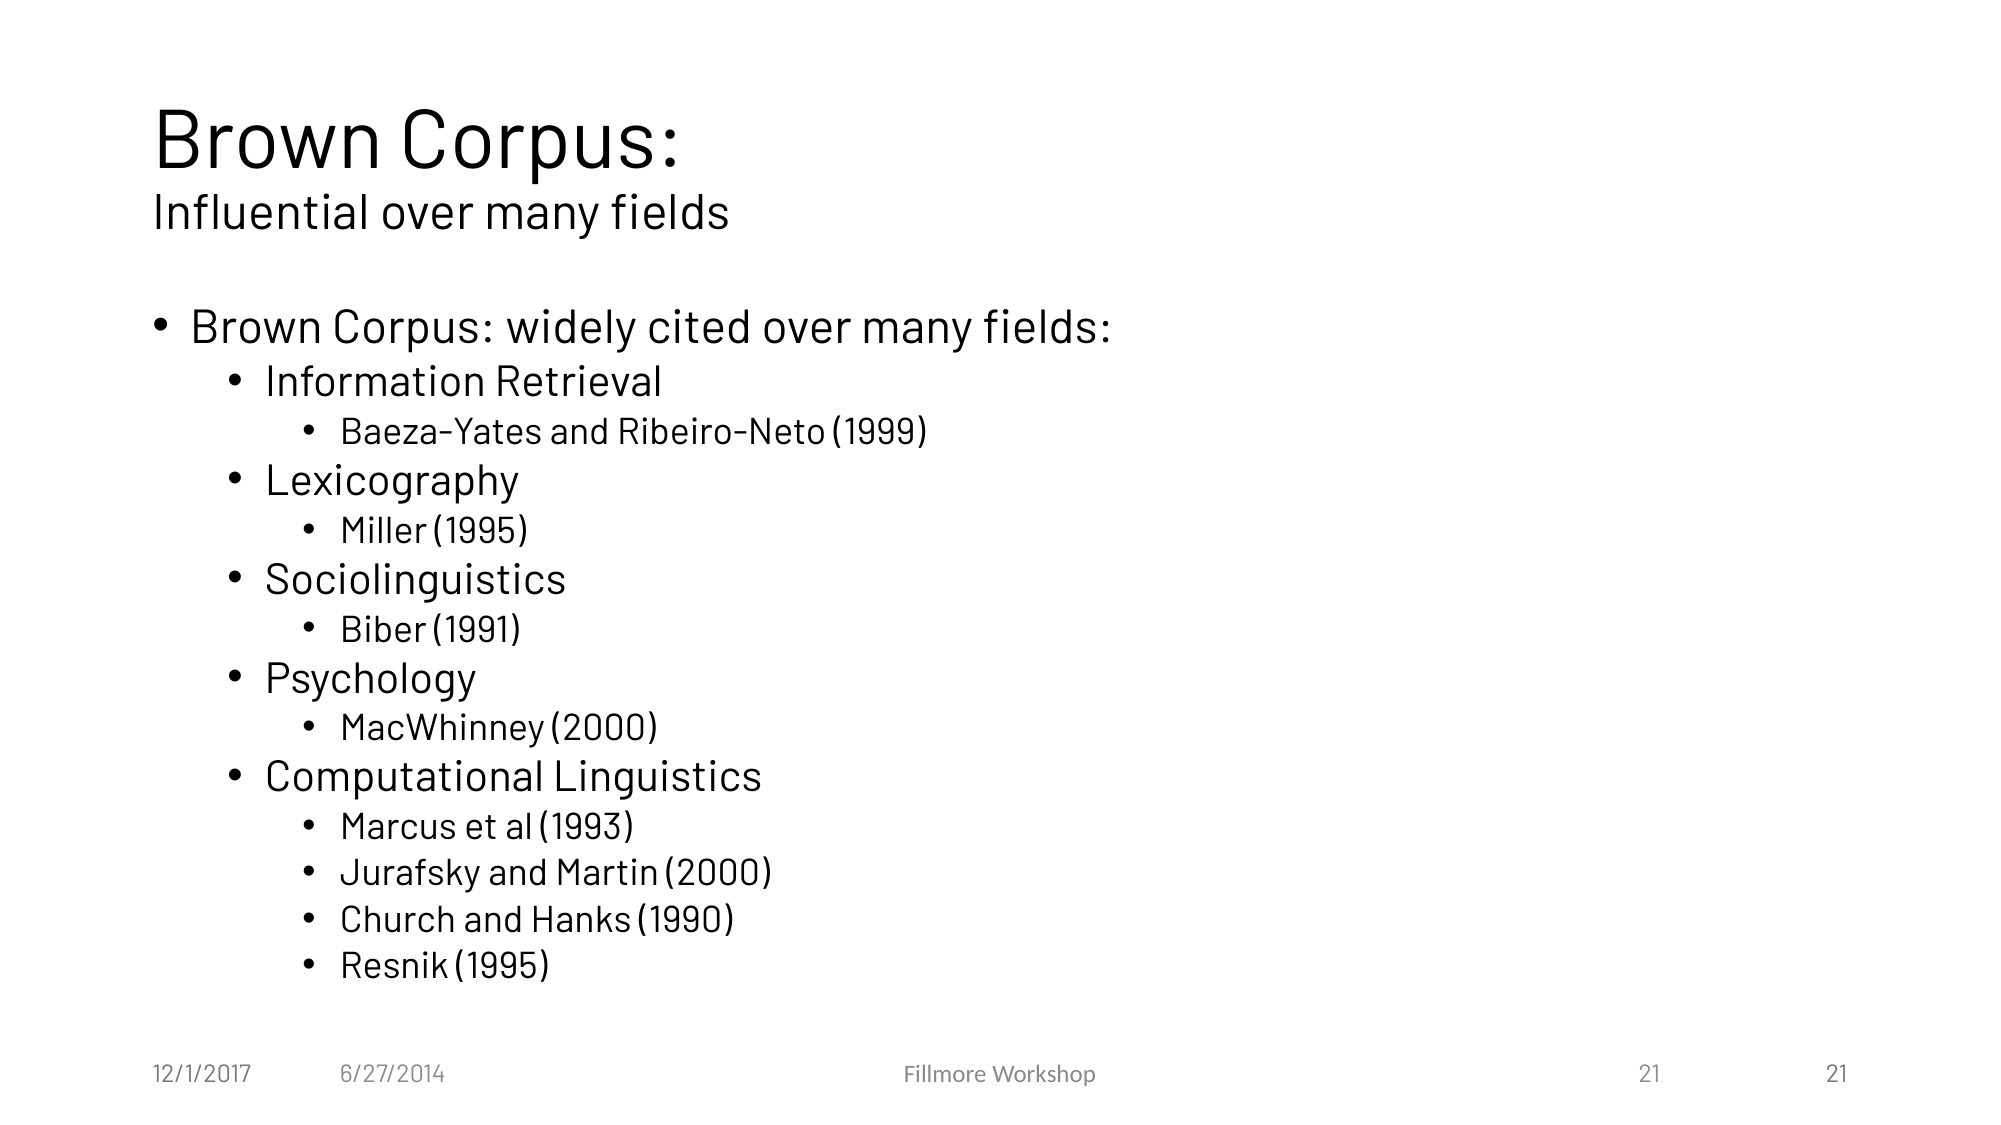

# Brown Corpus: Influential over many fields
Brown Corpus: widely cited over many fields:
Information Retrieval
Baeza-Yates and Ribeiro-Neto (1999)
Lexicography
Miller (1995)
Sociolinguistics
Biber (1991)
Psychology
MacWhinney (2000)
Computational Linguistics
Marcus et al (1993)
Jurafsky and Martin (2000)
Church and Hanks (1990)
Resnik (1995)
12/1/2017
21
6/27/2014
Fillmore Workshop
21